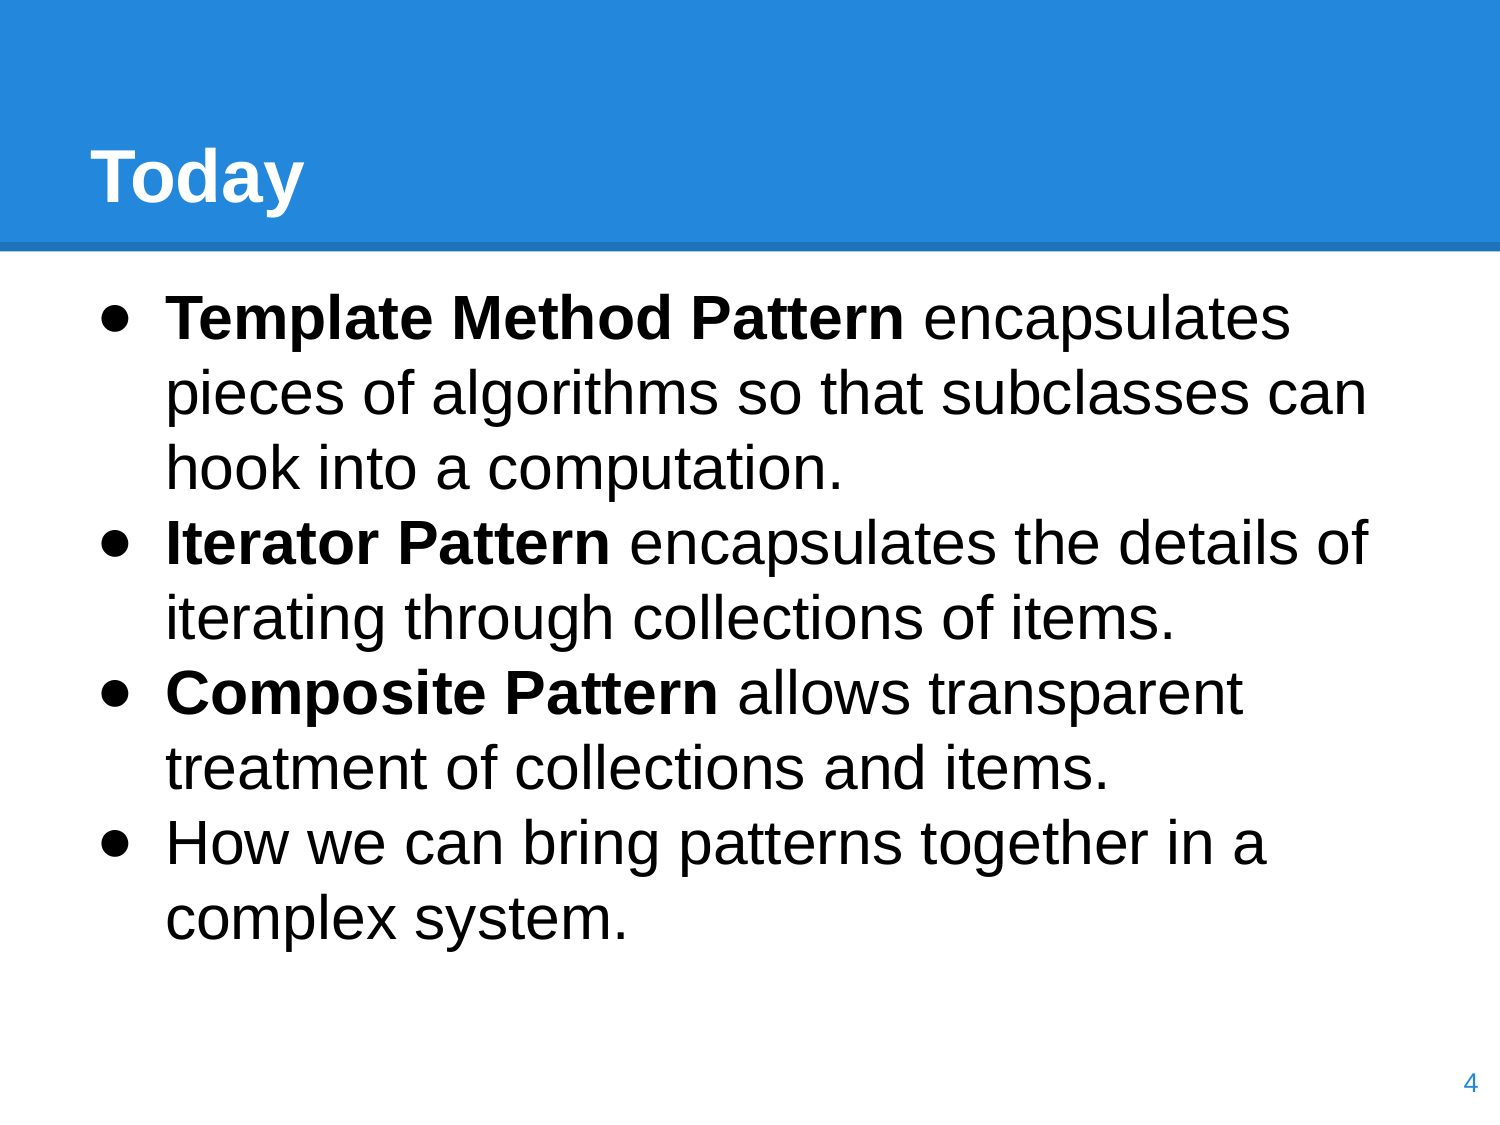

# Today
Template Method Pattern encapsulates pieces of algorithms so that subclasses can hook into a computation.
Iterator Pattern encapsulates the details of iterating through collections of items.
Composite Pattern allows transparent treatment of collections and items.
How we can bring patterns together in a complex system.
4